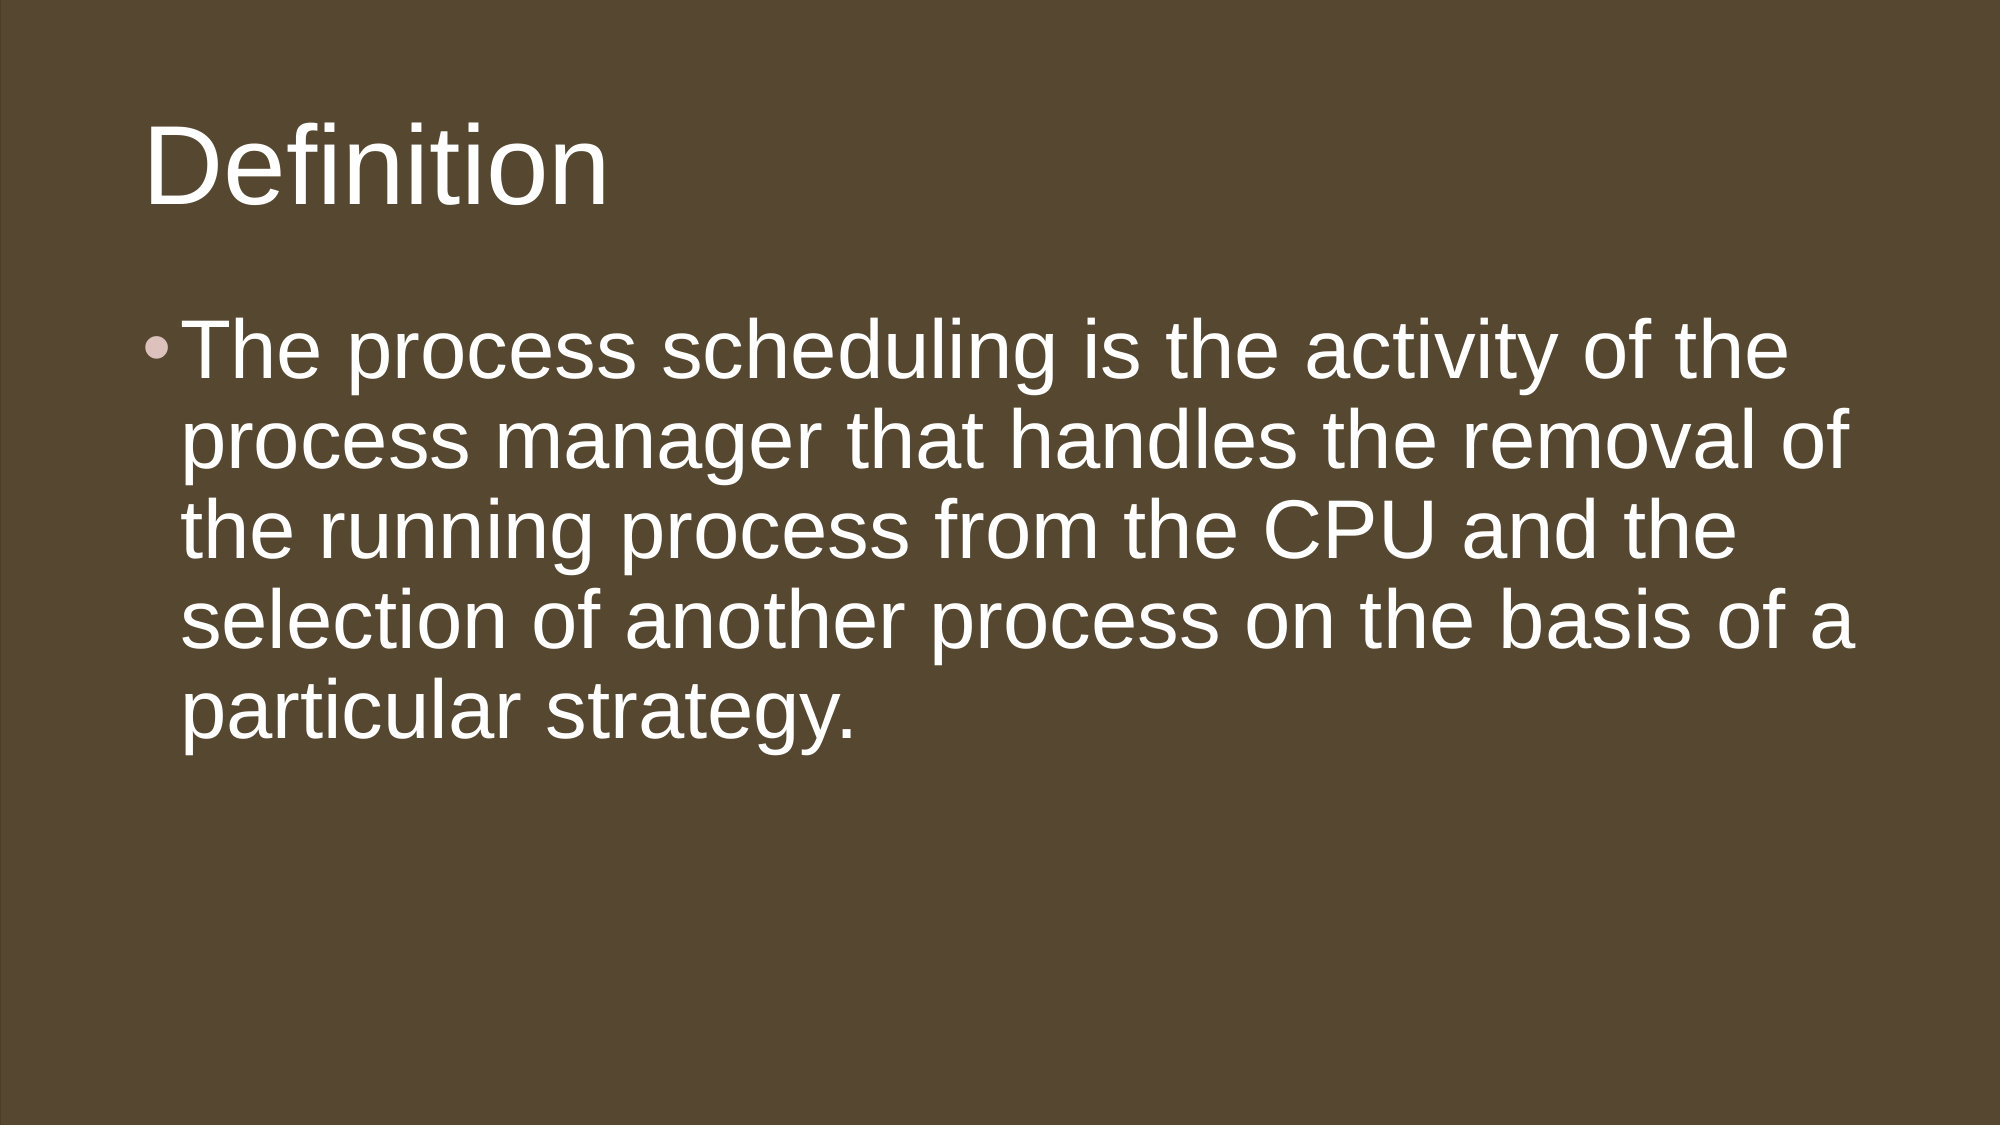

# Definition
The process scheduling is the activity of the process manager that handles the removal of the running process from the CPU and the selection of another process on the basis of a particular strategy.